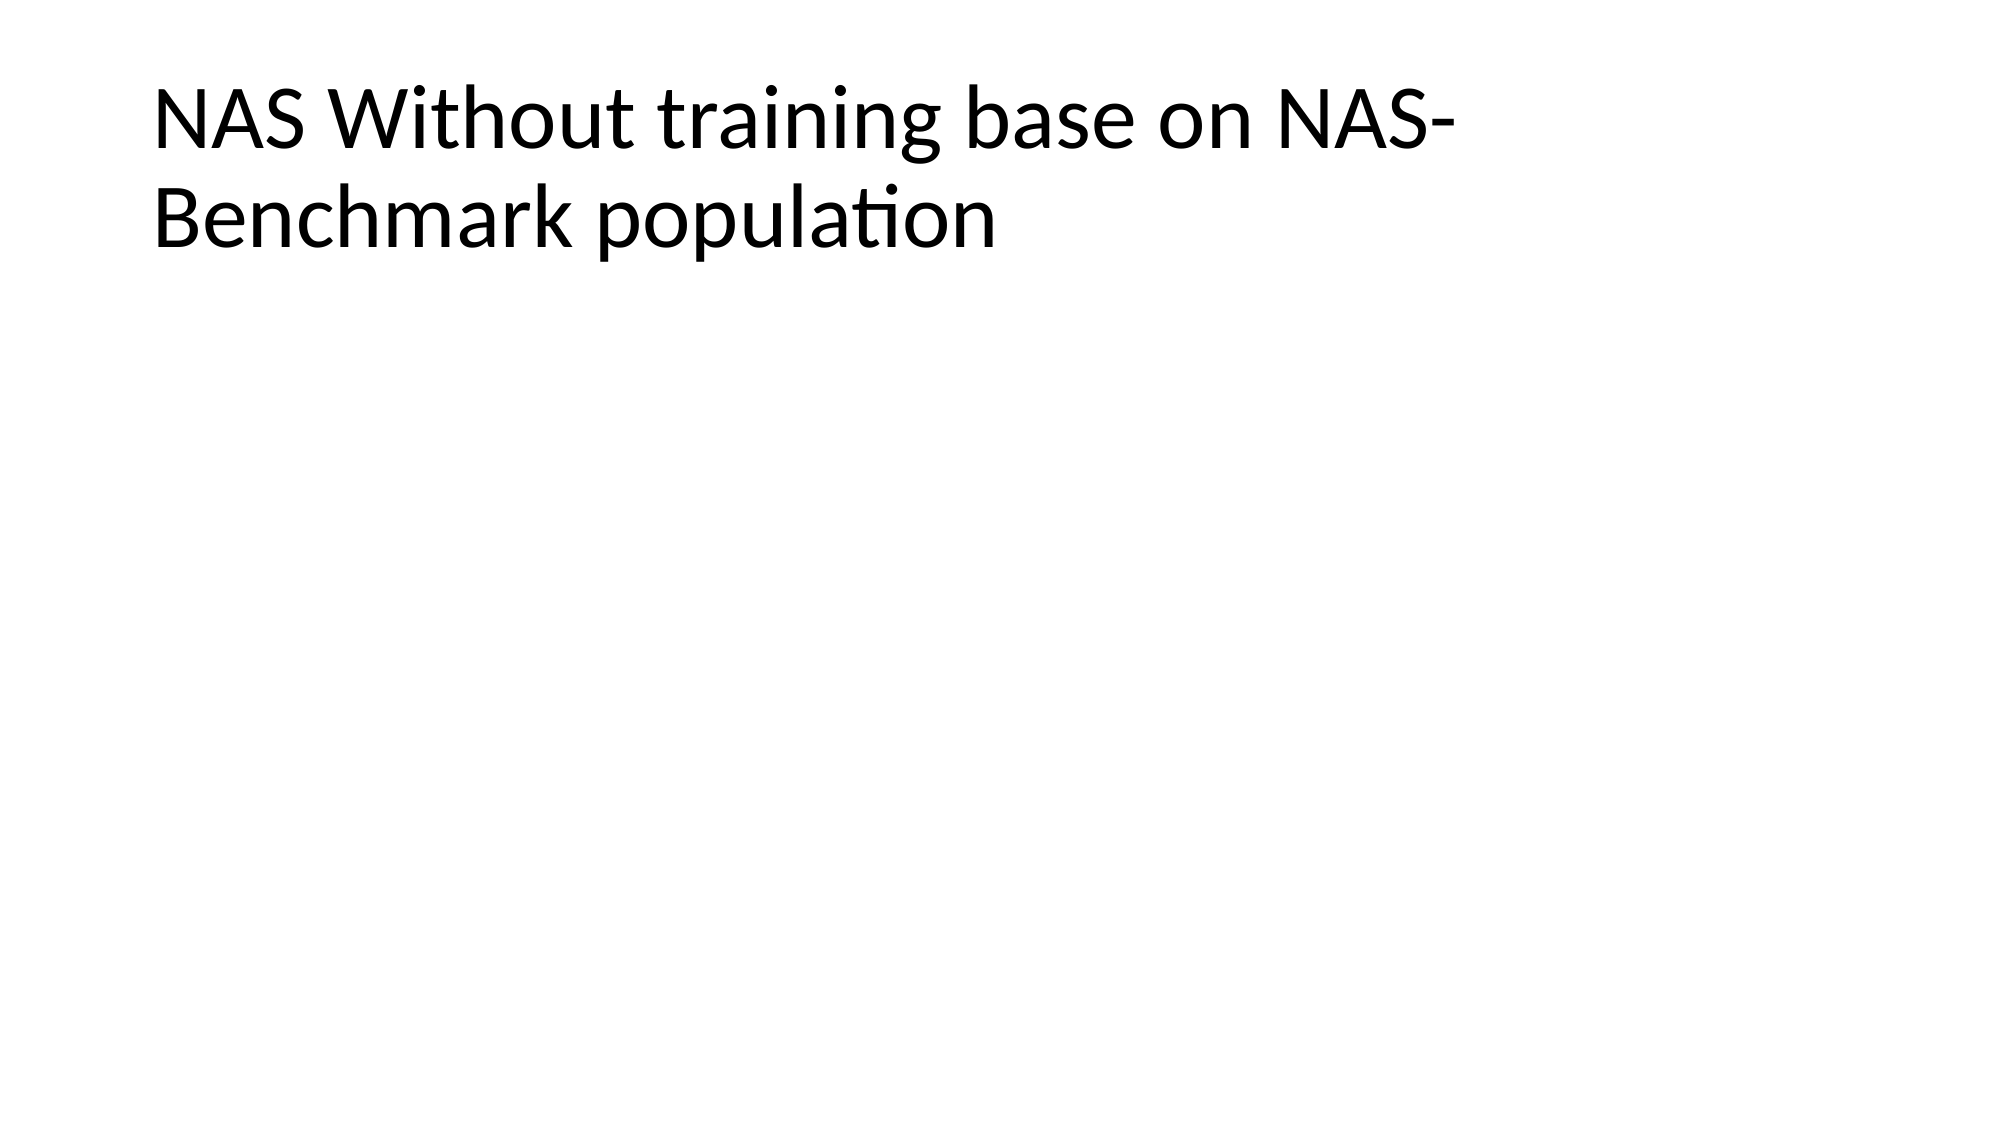

# NAS Without training base on NAS-Benchmark population